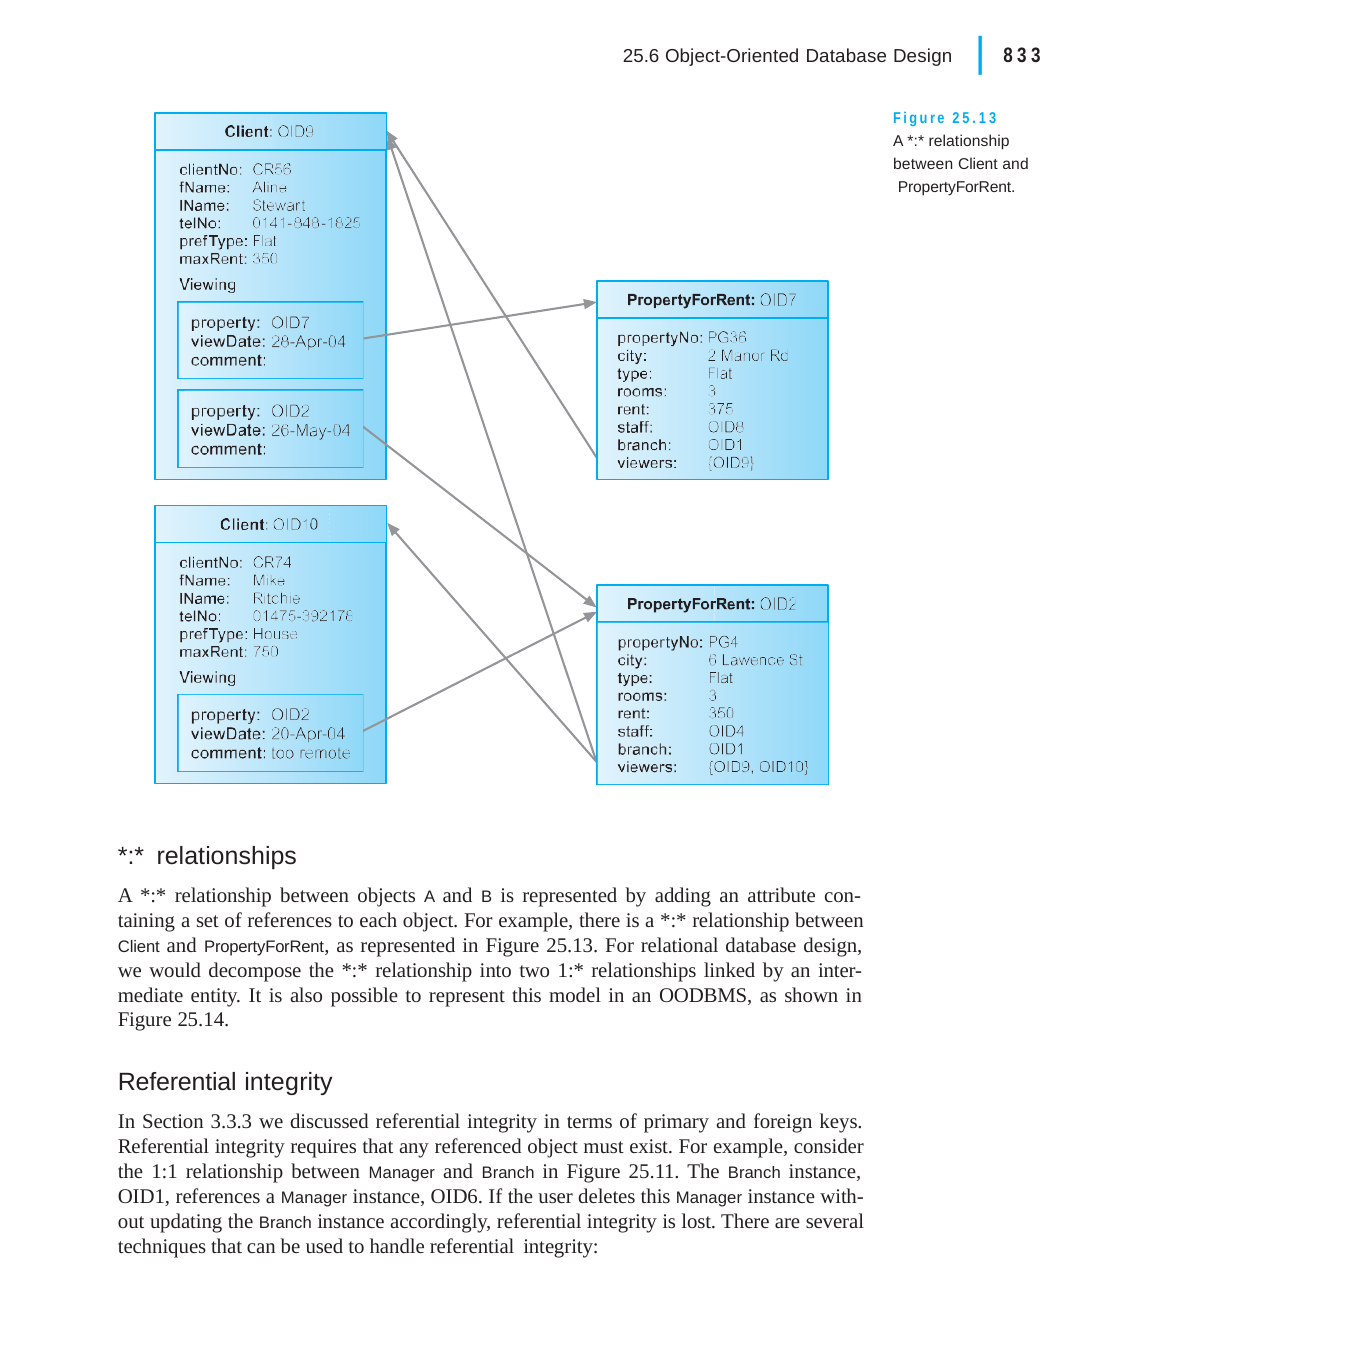

|
25.6 Object-Oriented Database Design	833
Figure 25.13
A *:* relationship  between Client and  PropertyForRent.

*:* relationships
A *:* relationship between objects A and B is represented by adding an attribute con-  taining a set of references to each object. For example, there is a *:* relationship between  Client and PropertyForRent, as represented in Figure 25.13. For relational database design,  we would decompose the *:* relationship into two 1:* relationships linked by an inter-  mediate entity. It is also possible to represent this model in an OODBMS, as shown in  Figure 25.14.

Referential integrity
In Section 3.3.3 we discussed referential integrity in terms of primary and foreign keys.  Referential integrity requires that any referenced object must exist. For example, consider  the 1:1 relationship between Manager and Branch in Figure 25.11. The Branch instance,  OID1, references a Manager instance, OID6. If the user deletes this Manager instance with-  out updating the Branch instance accordingly, referential integrity is lost. There are several  techniques that can be used to handle referential integrity: